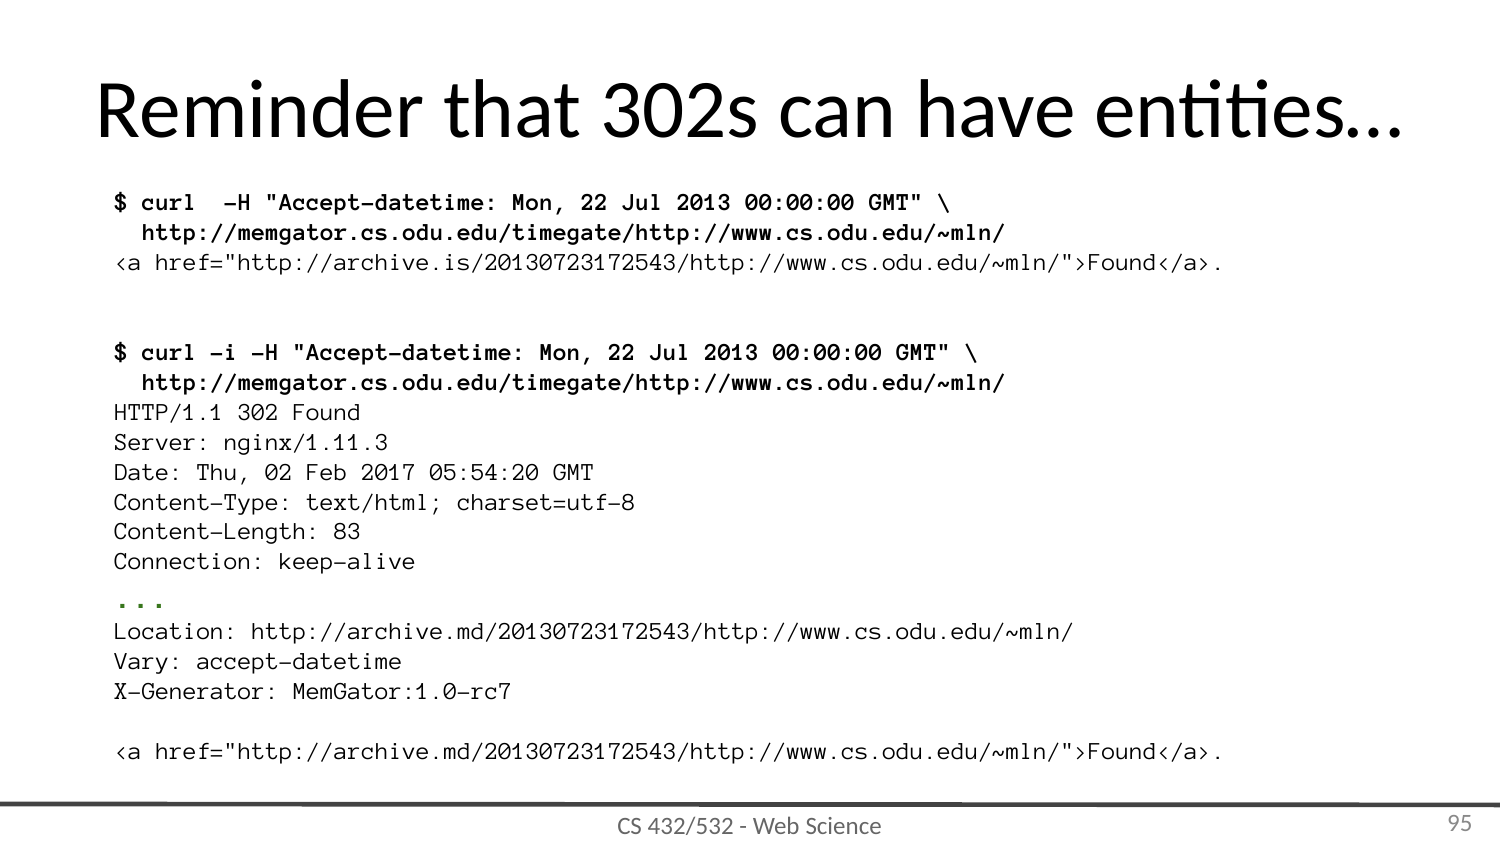

# Reminder that 302s can have entities…
$ curl  -H "Accept-datetime: Mon, 22 Jul 2013 00:00:00 GMT" \
  http://memgator.cs.odu.edu/timegate/http://www.cs.odu.edu/~mln/
<a href="http://archive.is/20130723172543/http://www.cs.odu.edu/~mln/">Found</a>.

$ curl -i -H "Accept-datetime: Mon, 22 Jul 2013 00:00:00 GMT" \
  http://memgator.cs.odu.edu/timegate/http://www.cs.odu.edu/~mln/
HTTP/1.1 302 Found
Server: nginx/1.11.3
Date: Thu, 02 Feb 2017 05:54:20 GMT
Content-Type: text/html; charset=utf-8
Content-Length: 83
Connection: keep-alive
...
Location: http://archive.md/20130723172543/http://www.cs.odu.edu/~mln/
Vary: accept-datetime
X-Generator: MemGator:1.0-rc7

<a href="http://archive.md/20130723172543/http://www.cs.odu.edu/~mln/">Found</a>.
95